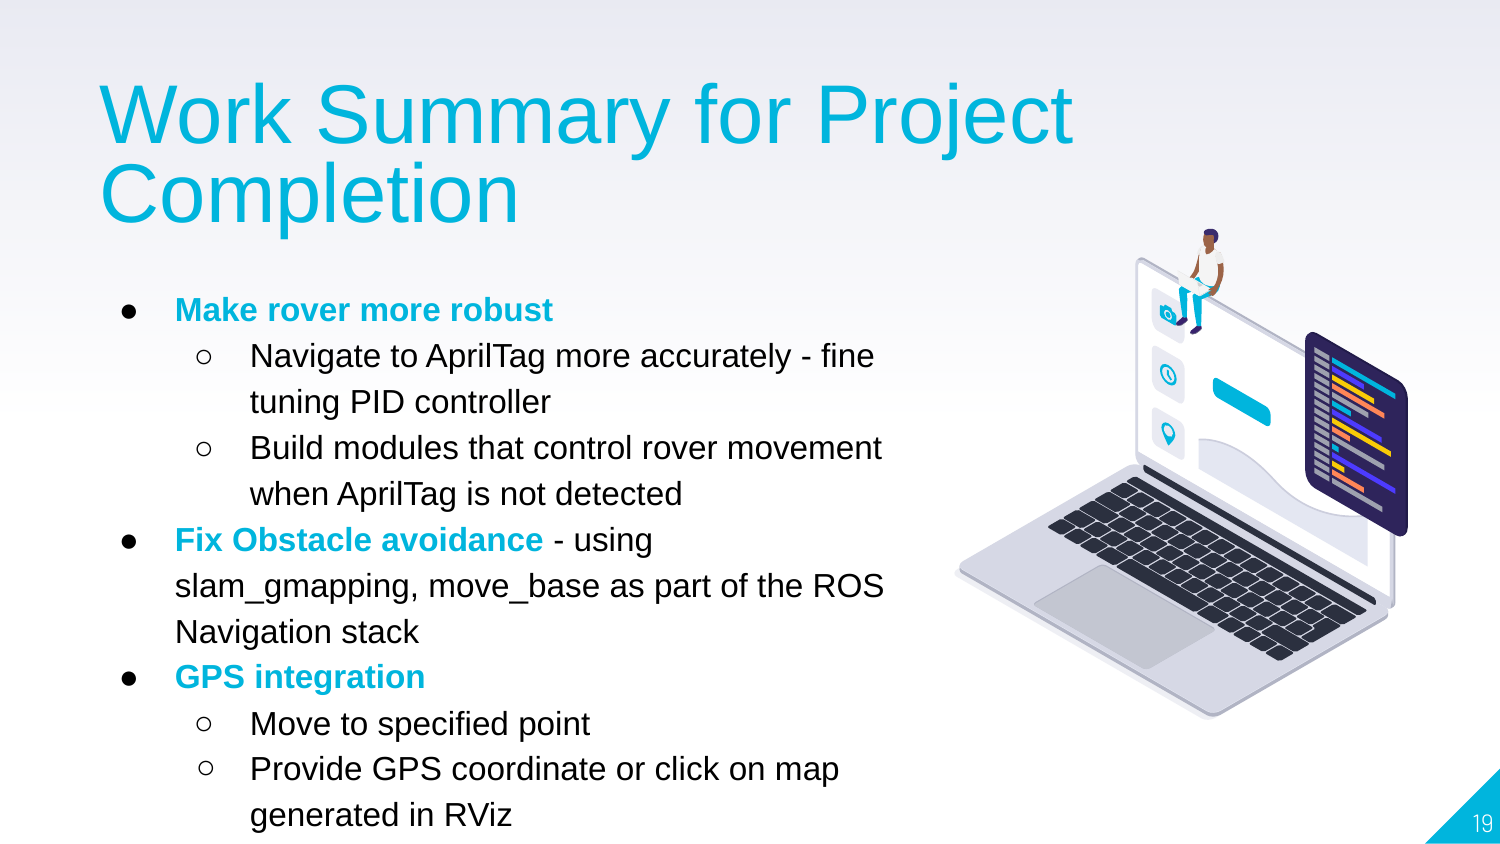

Work Summary for Project Completion

Make rover more robust
Navigate to AprilTag more accurately - fine tuning PID controller
Build modules that control rover movement when AprilTag is not detected
Fix Obstacle avoidance - using slam_gmapping, move_base as part of the ROS Navigation stack
GPS integration
Move to specified point
Provide GPS coordinate or click on map generated in RViz
19